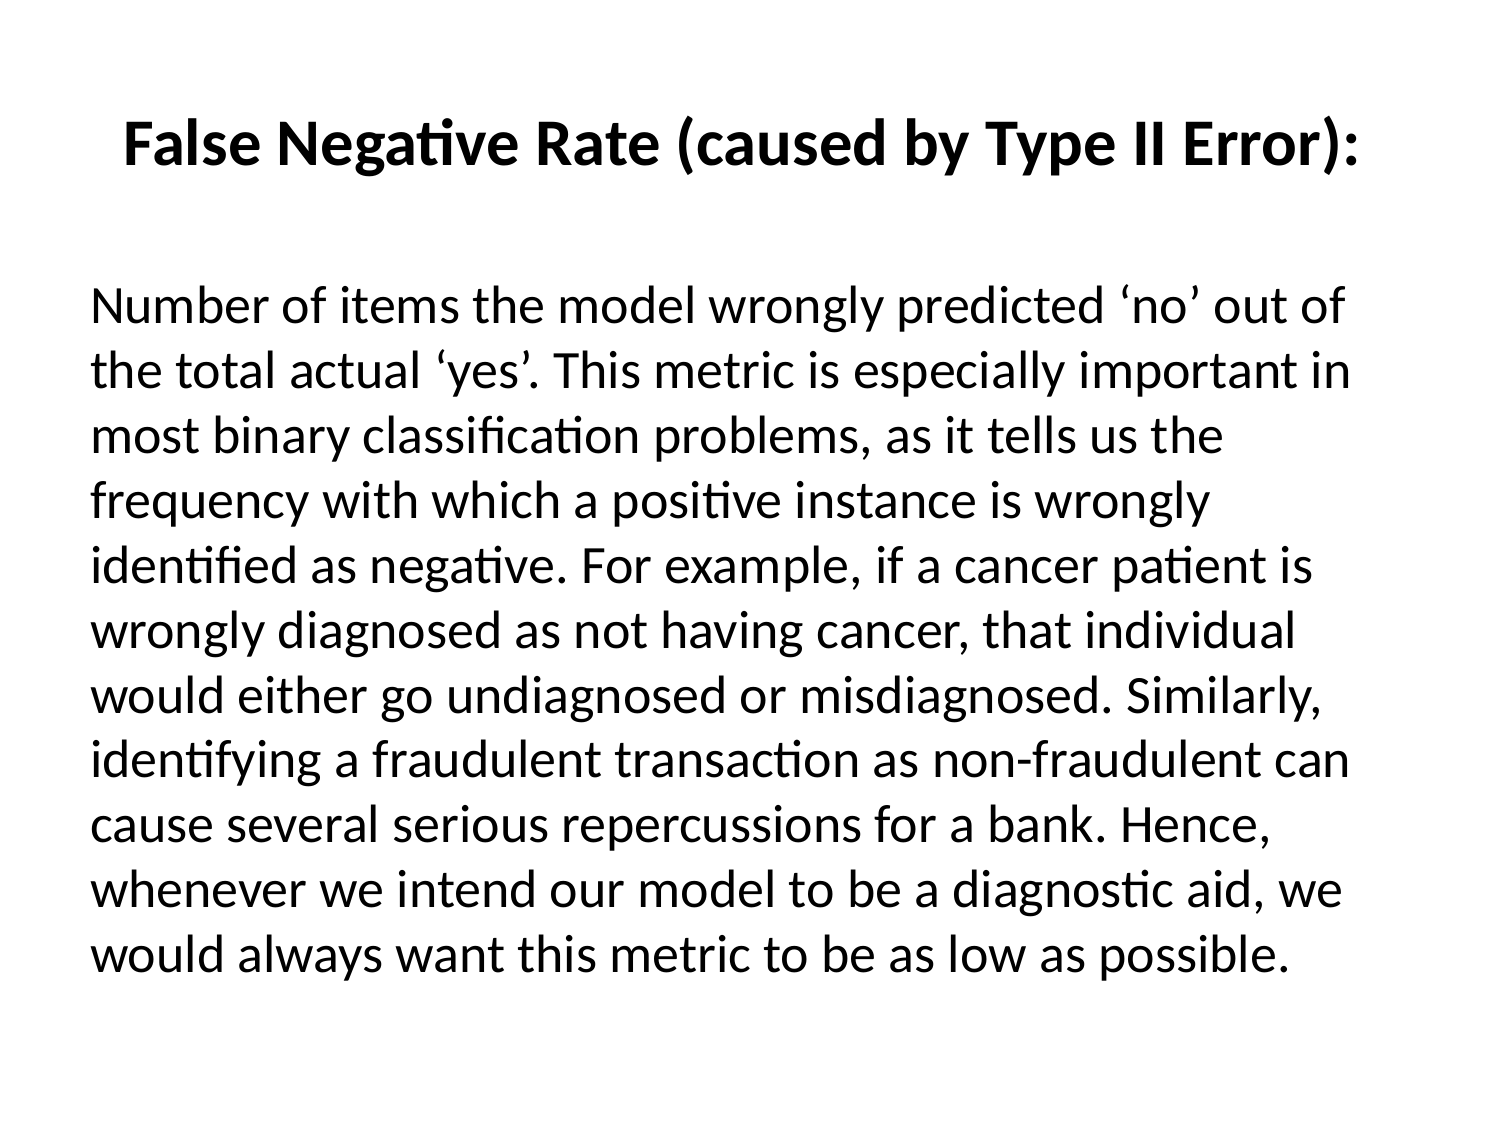

# False Negative Rate (caused by Type II Error):
Number of items the model wrongly predicted ‘no’ out of the total actual ‘yes’. This metric is especially important in most binary classification problems, as it tells us the frequency with which a positive instance is wrongly identified as negative. For example, if a cancer patient is wrongly diagnosed as not having cancer, that individual would either go undiagnosed or misdiagnosed. Similarly, identifying a fraudulent transaction as non-fraudulent can cause several serious repercussions for a bank. Hence, whenever we intend our model to be a diagnostic aid, we would always want this metric to be as low as possible.